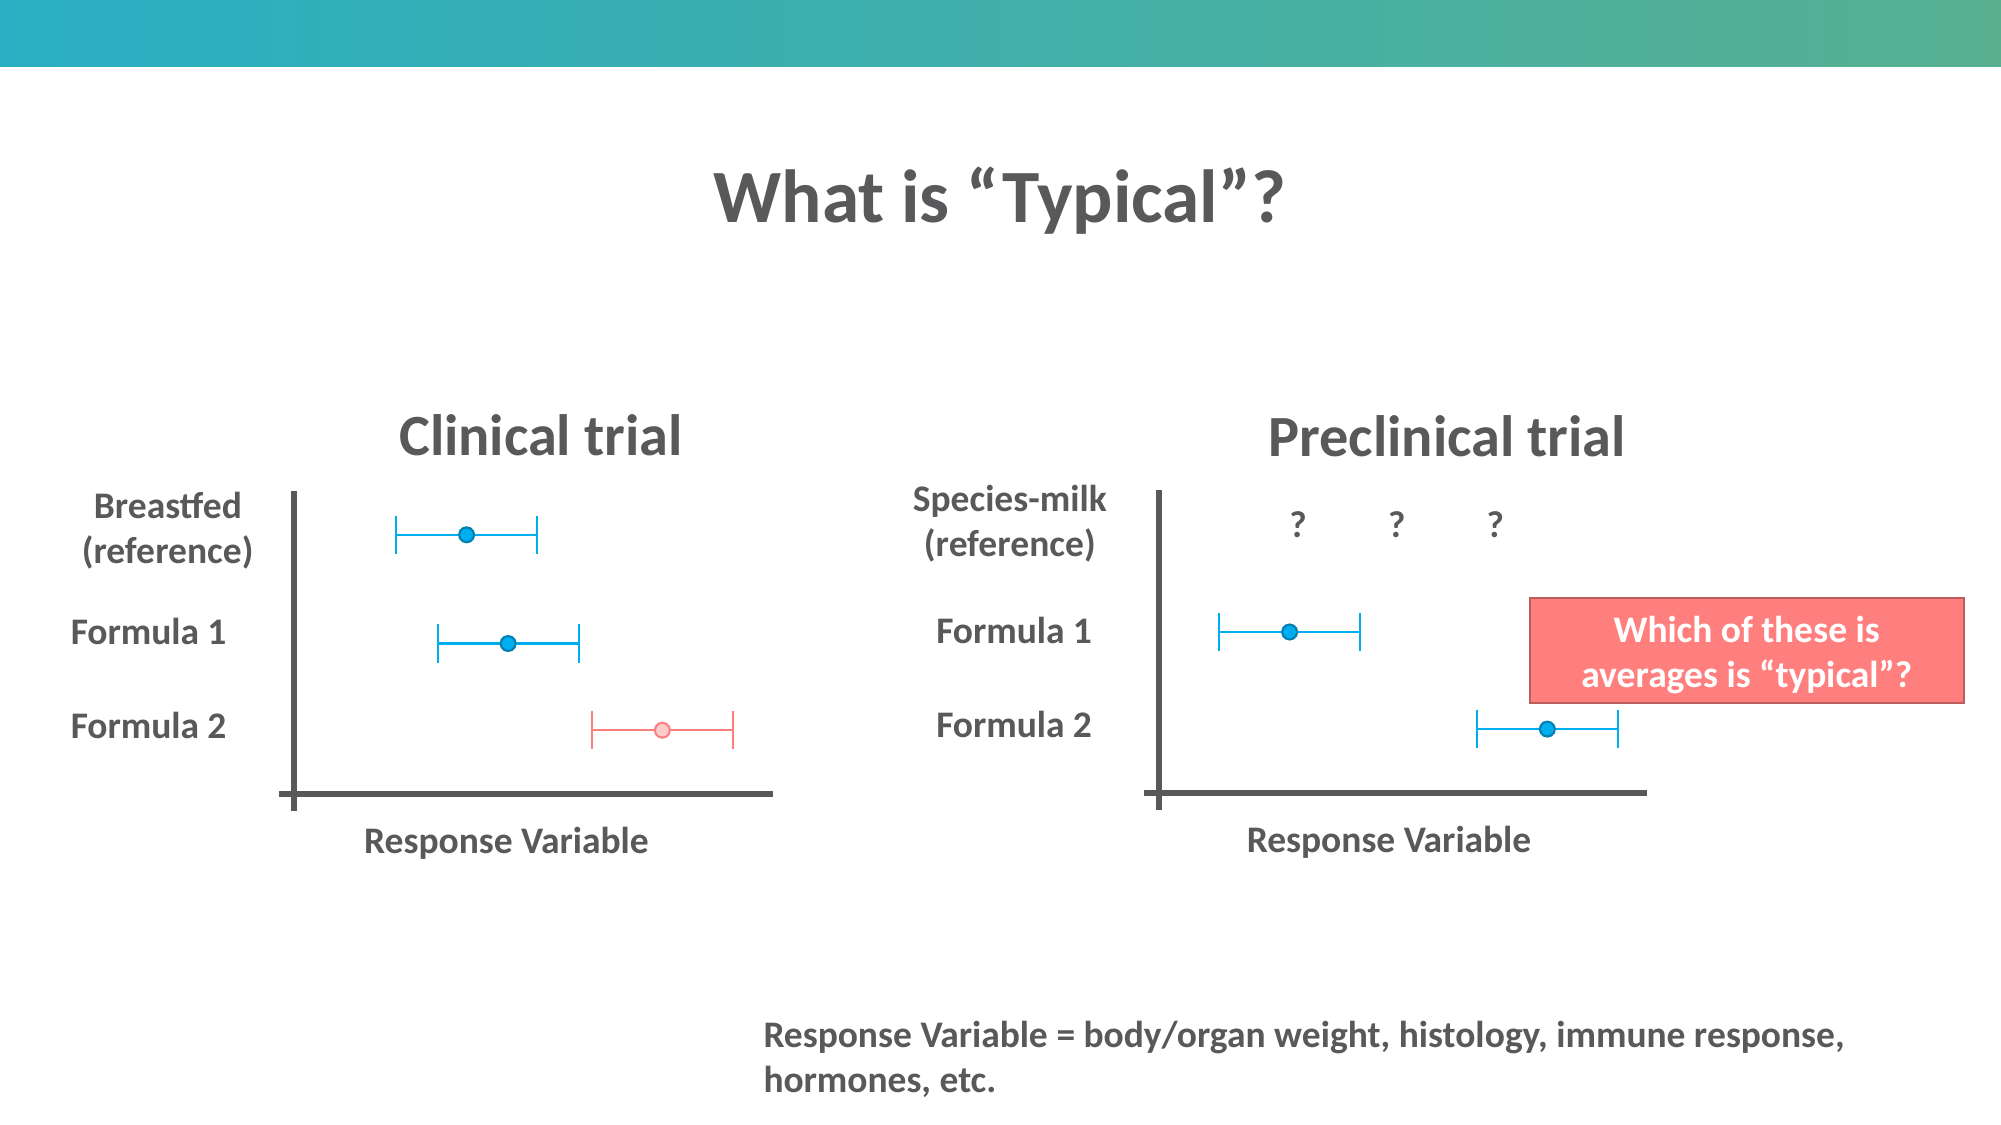

# What is “Typical”?
Clinical trial
Breastfed (reference)

Formula 1

Formula 2

Response Variable
Preclinical trial
Species-milk (reference)
?
?
?
Formula 1

Formula 2

Response Variable
Which of these is averages is “typical”?
Response Variable = body/organ weight, histology, immune response, hormones, etc.